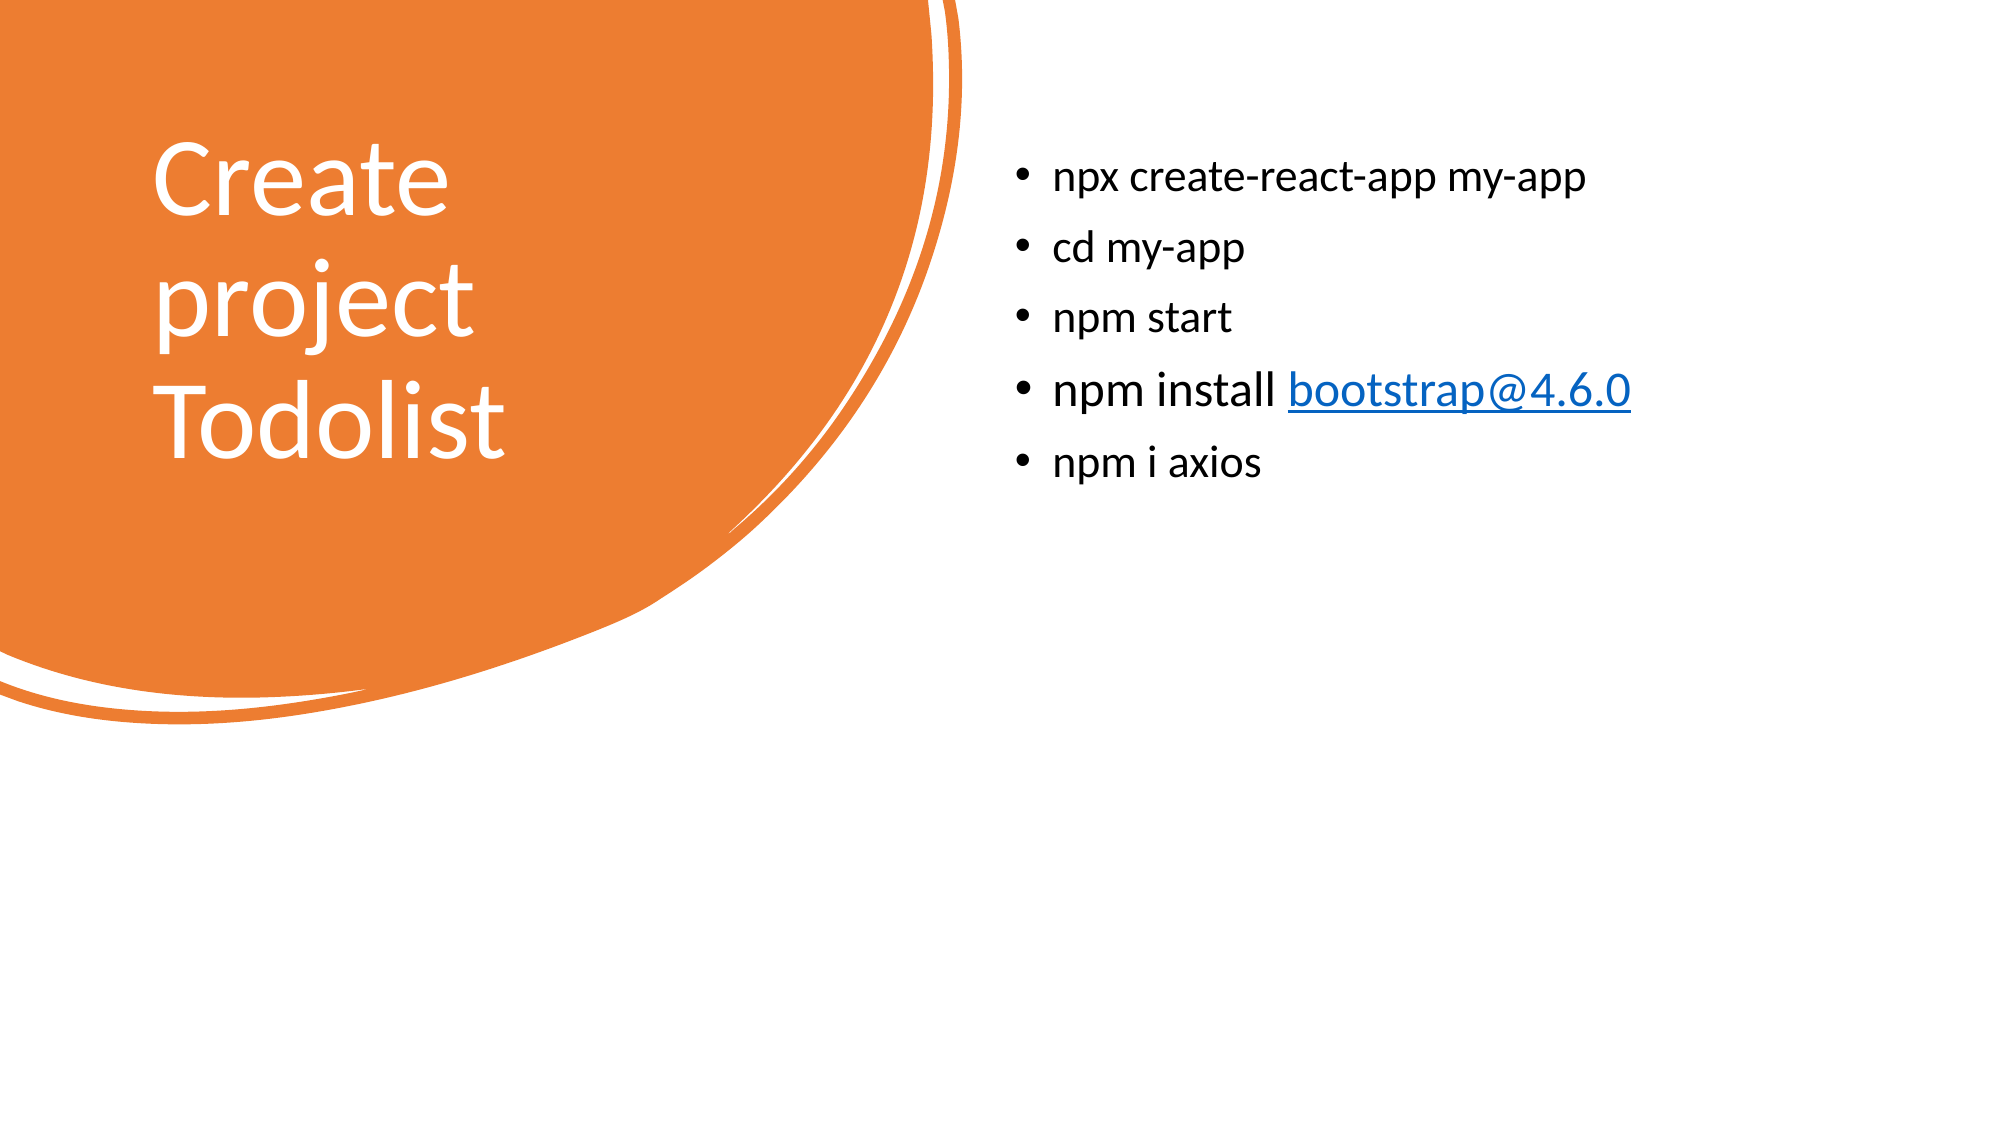

# Create project Todolist
npx create-react-app my-app
cd my-app
npm start
npm install bootstrap@4.6.0
npm i axios